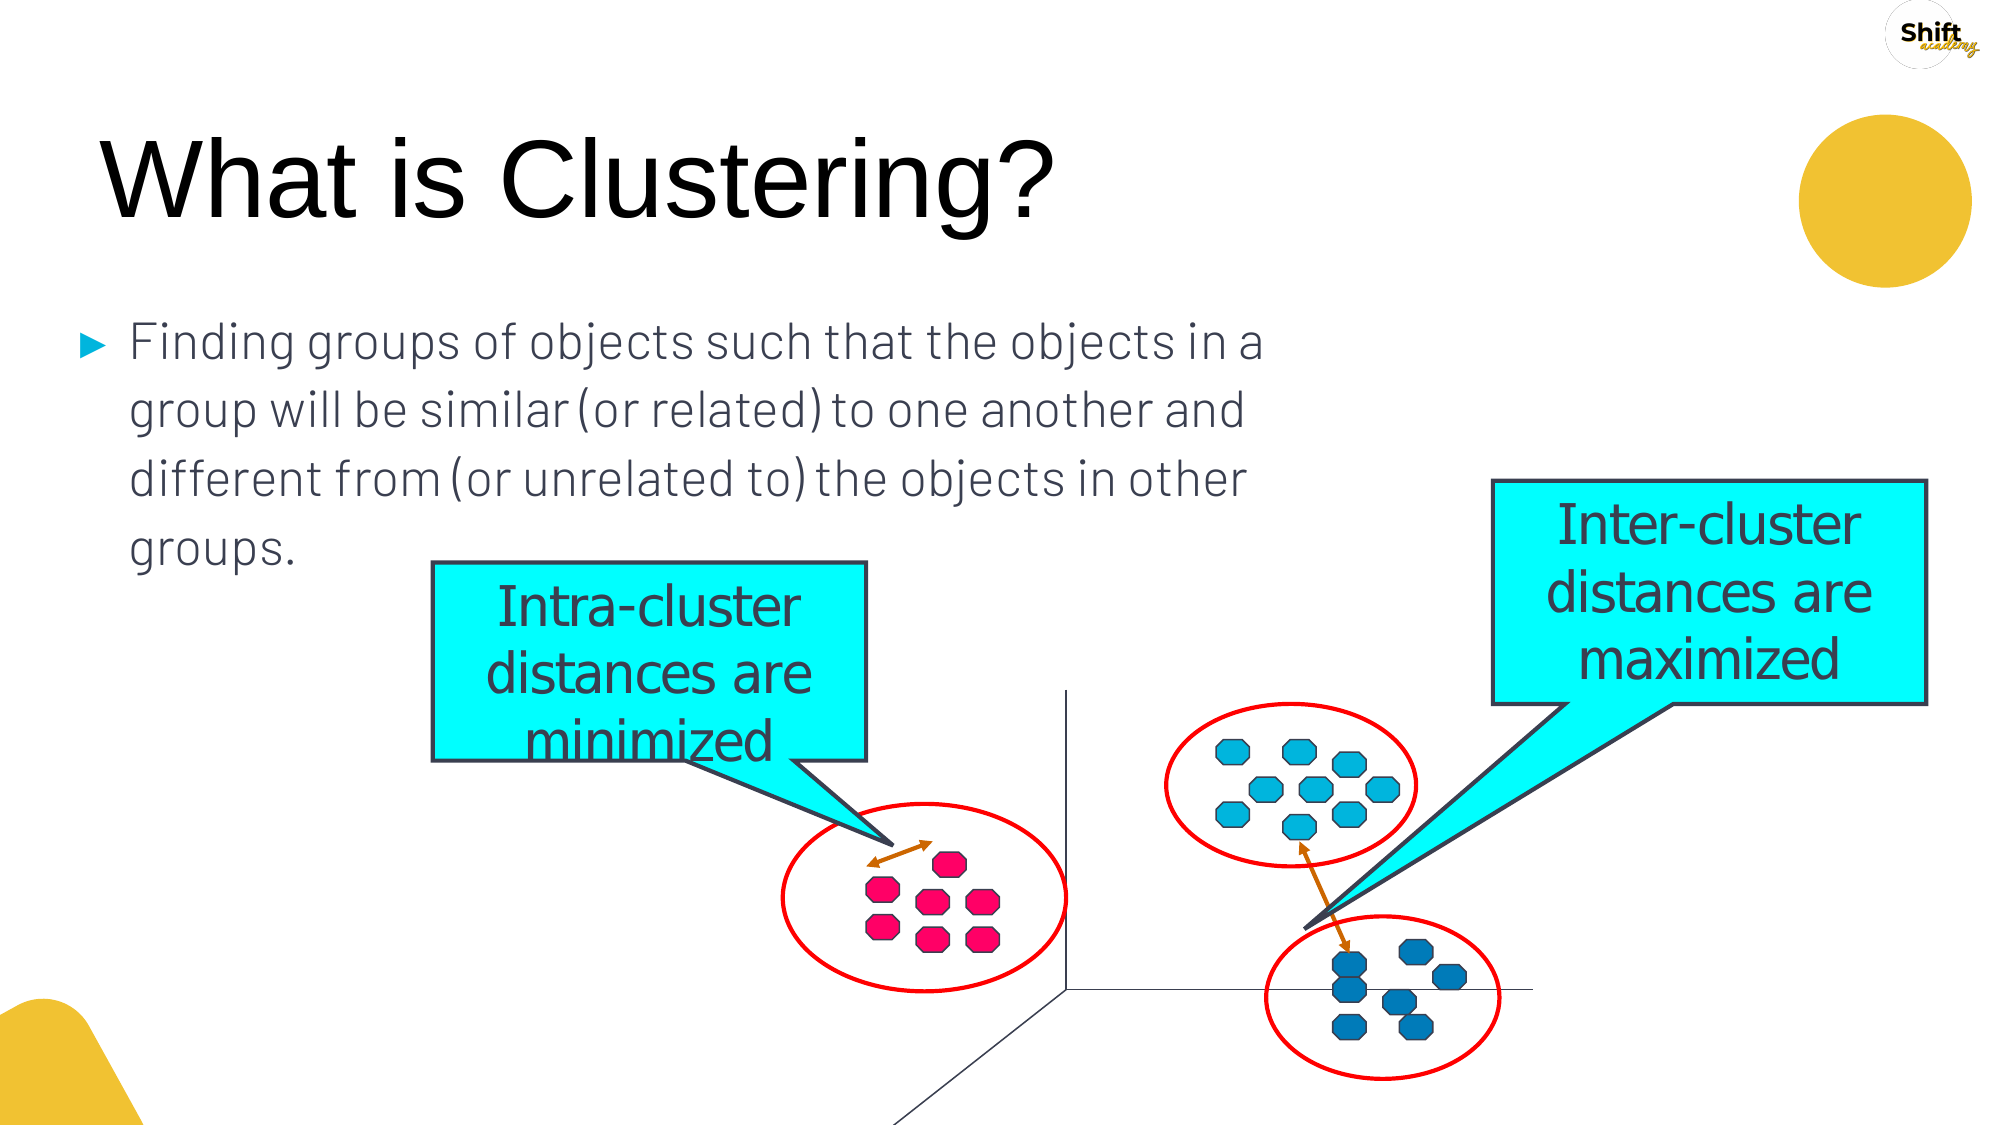

# What is Clustering?
Finding groups of objects such that the objects in a group will be similar (or related) to one another and different from (or unrelated to) the objects in other groups.
Inter-cluster distances are maximized
Intra-cluster distances are minimized